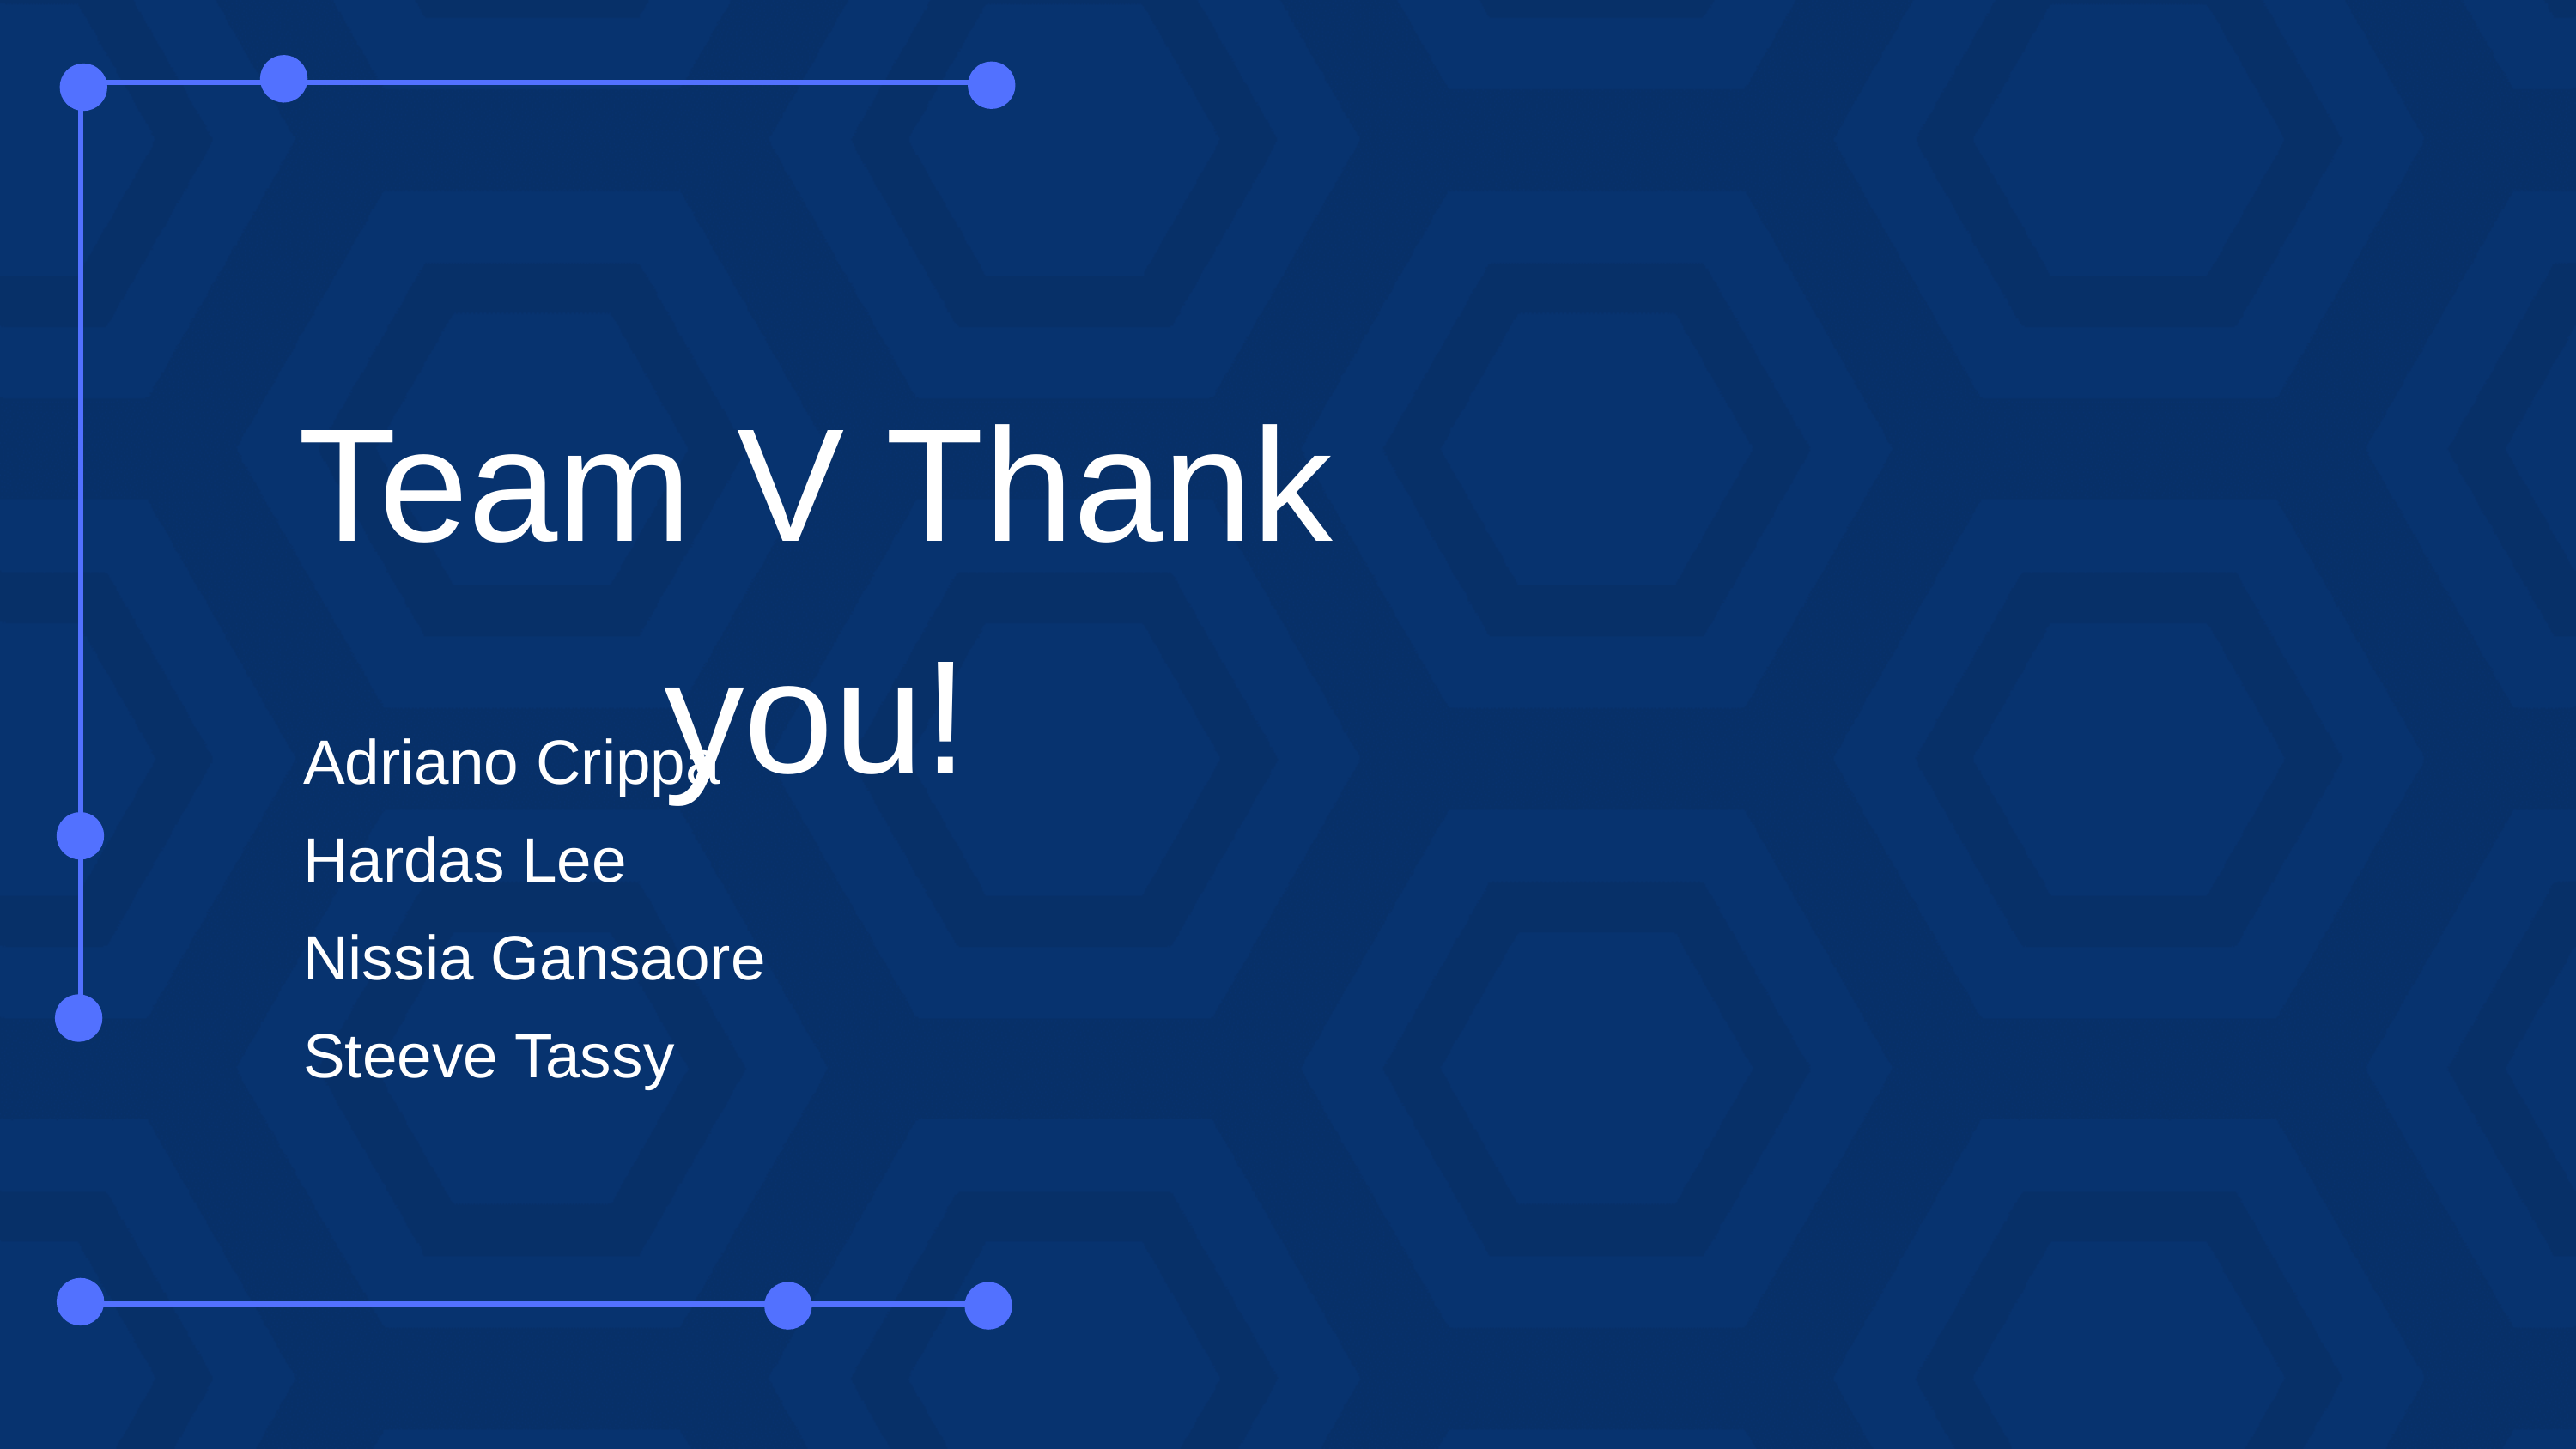

Team V Thank you!
Adriano Crippa
Hardas Lee
Nissia Gansaore
Steeve Tassy